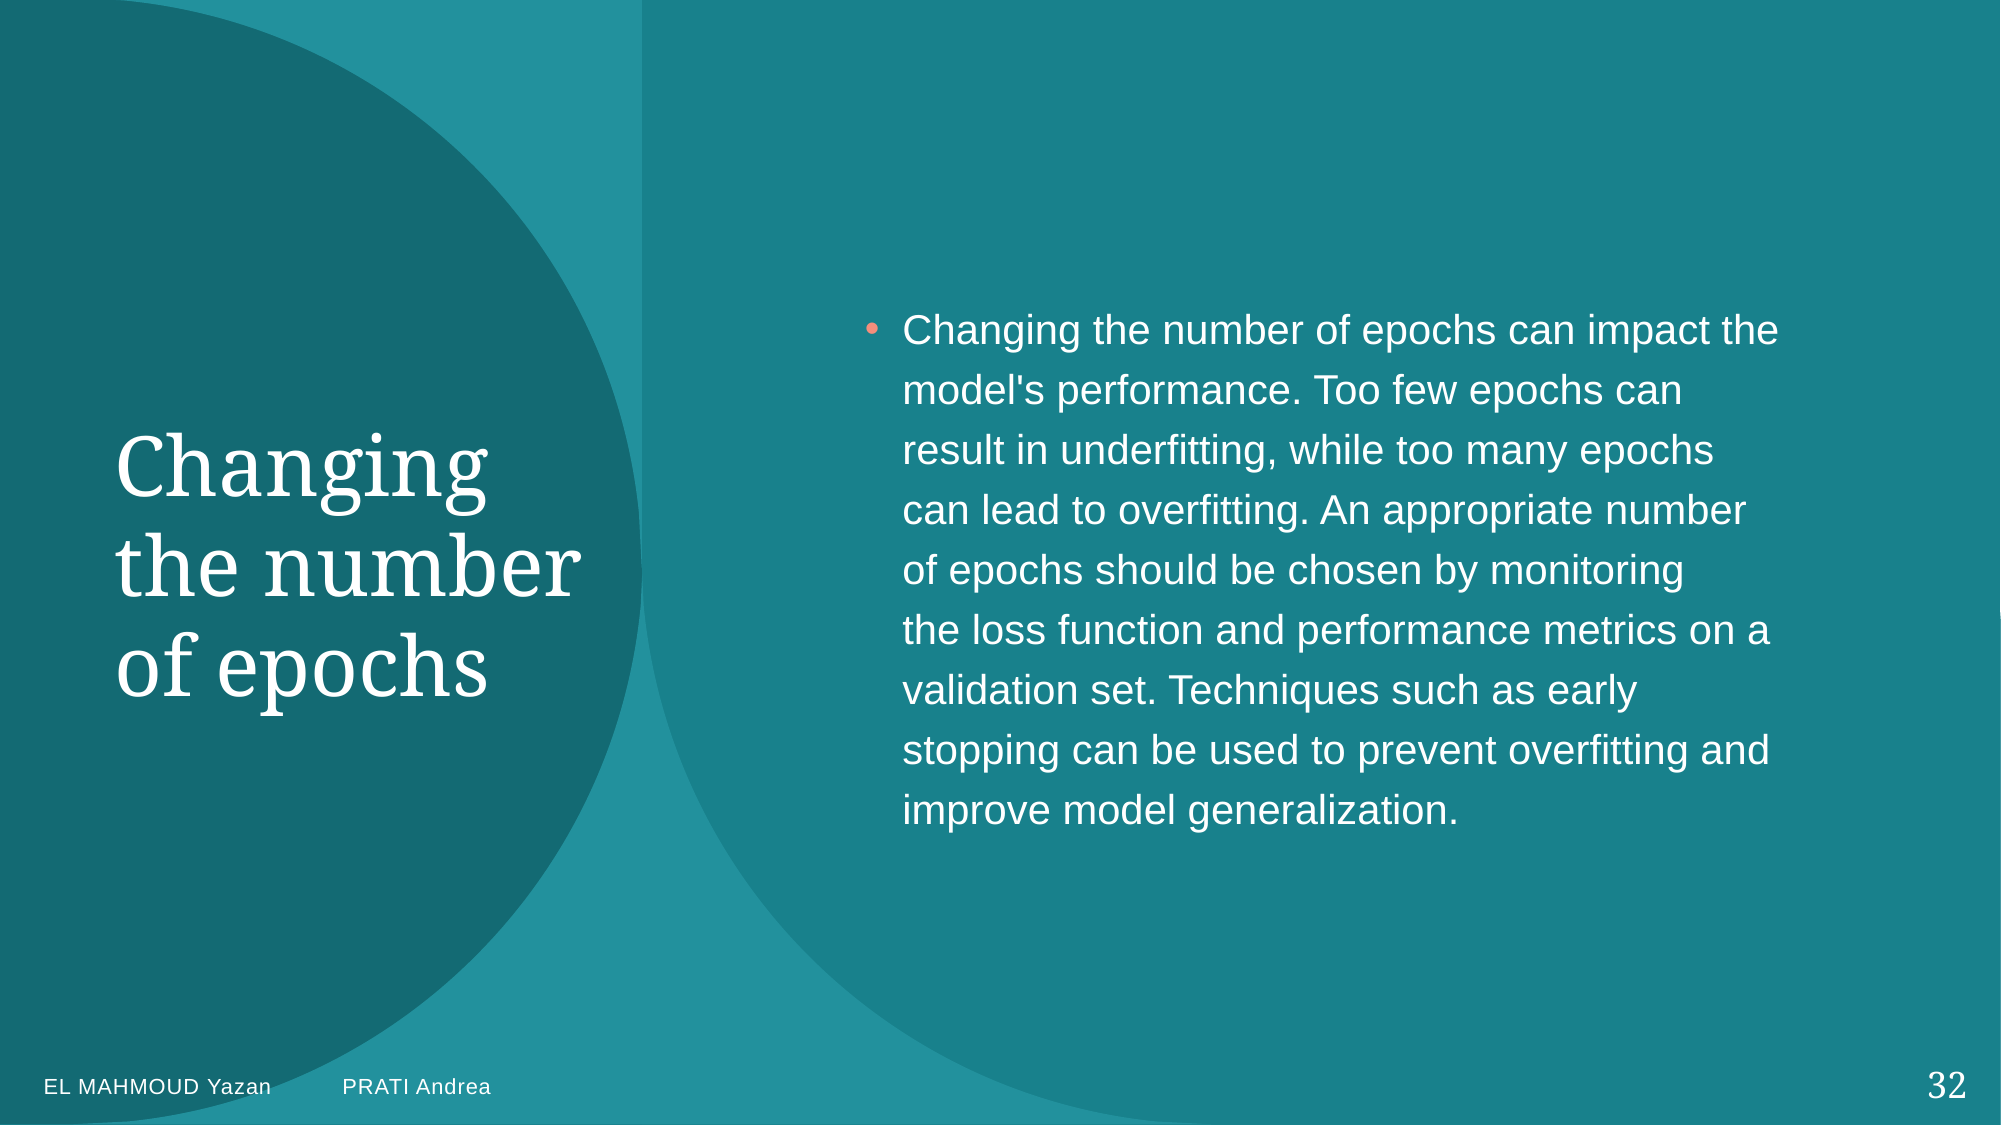

# Changing the number of epochs
Changing the number of epochs can impact the model's performance. Too few epochs can result in underfitting, while too many epochs can lead to overfitting. An appropriate number of epochs should be chosen by monitoring the loss function and performance metrics on a validation set. Techniques such as early stopping can be used to prevent overfitting and improve model generalization.

32
EL MAHMOUD Yazan          PRATI Andrea